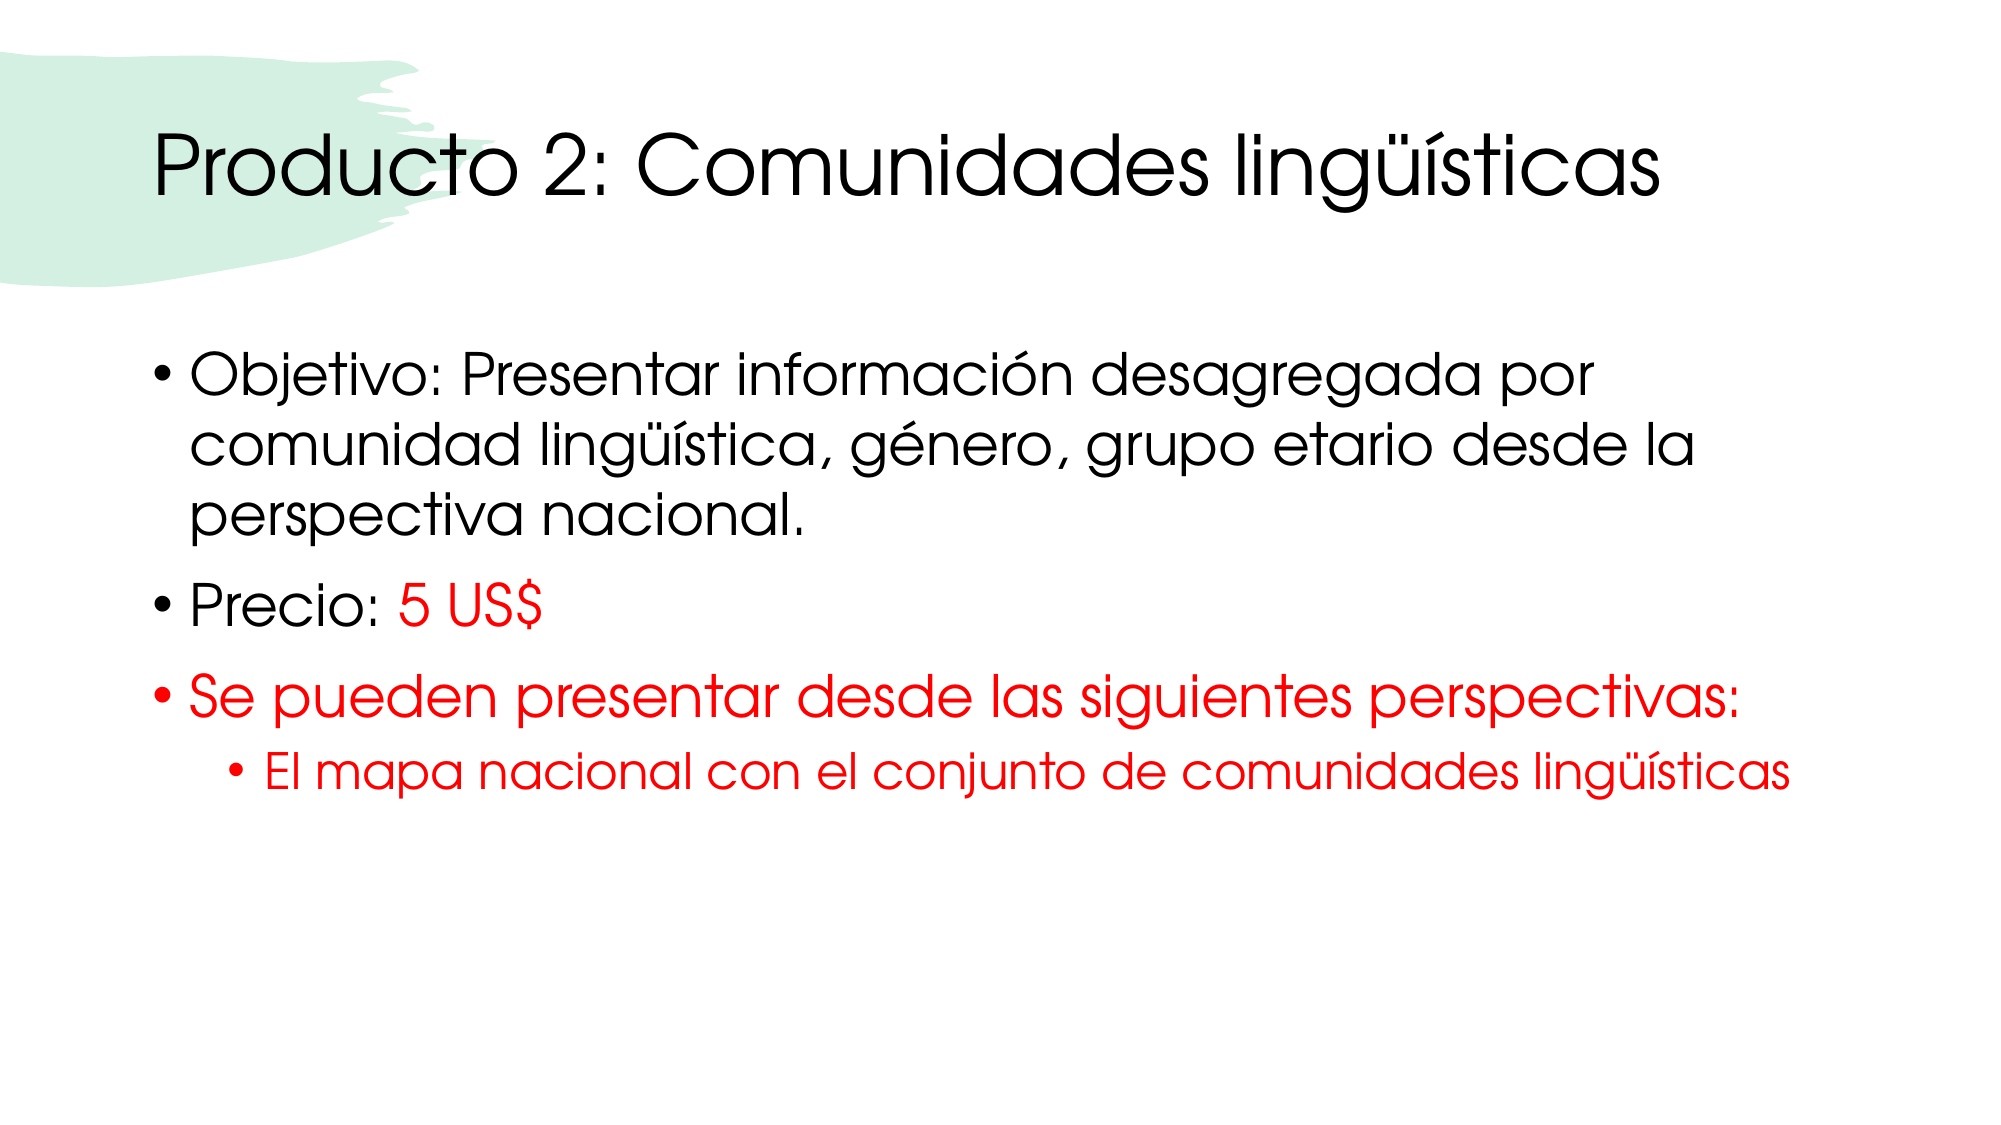

# Producto 2: Comunidades lingüísticas
Objetivo: Presentar información desagregada por comunidad lingüística, género, grupo etario desde la perspectiva nacional.
Precio: 5 US$
Se pueden presentar desde las siguientes perspectivas:
El mapa nacional con el conjunto de comunidades lingüísticas